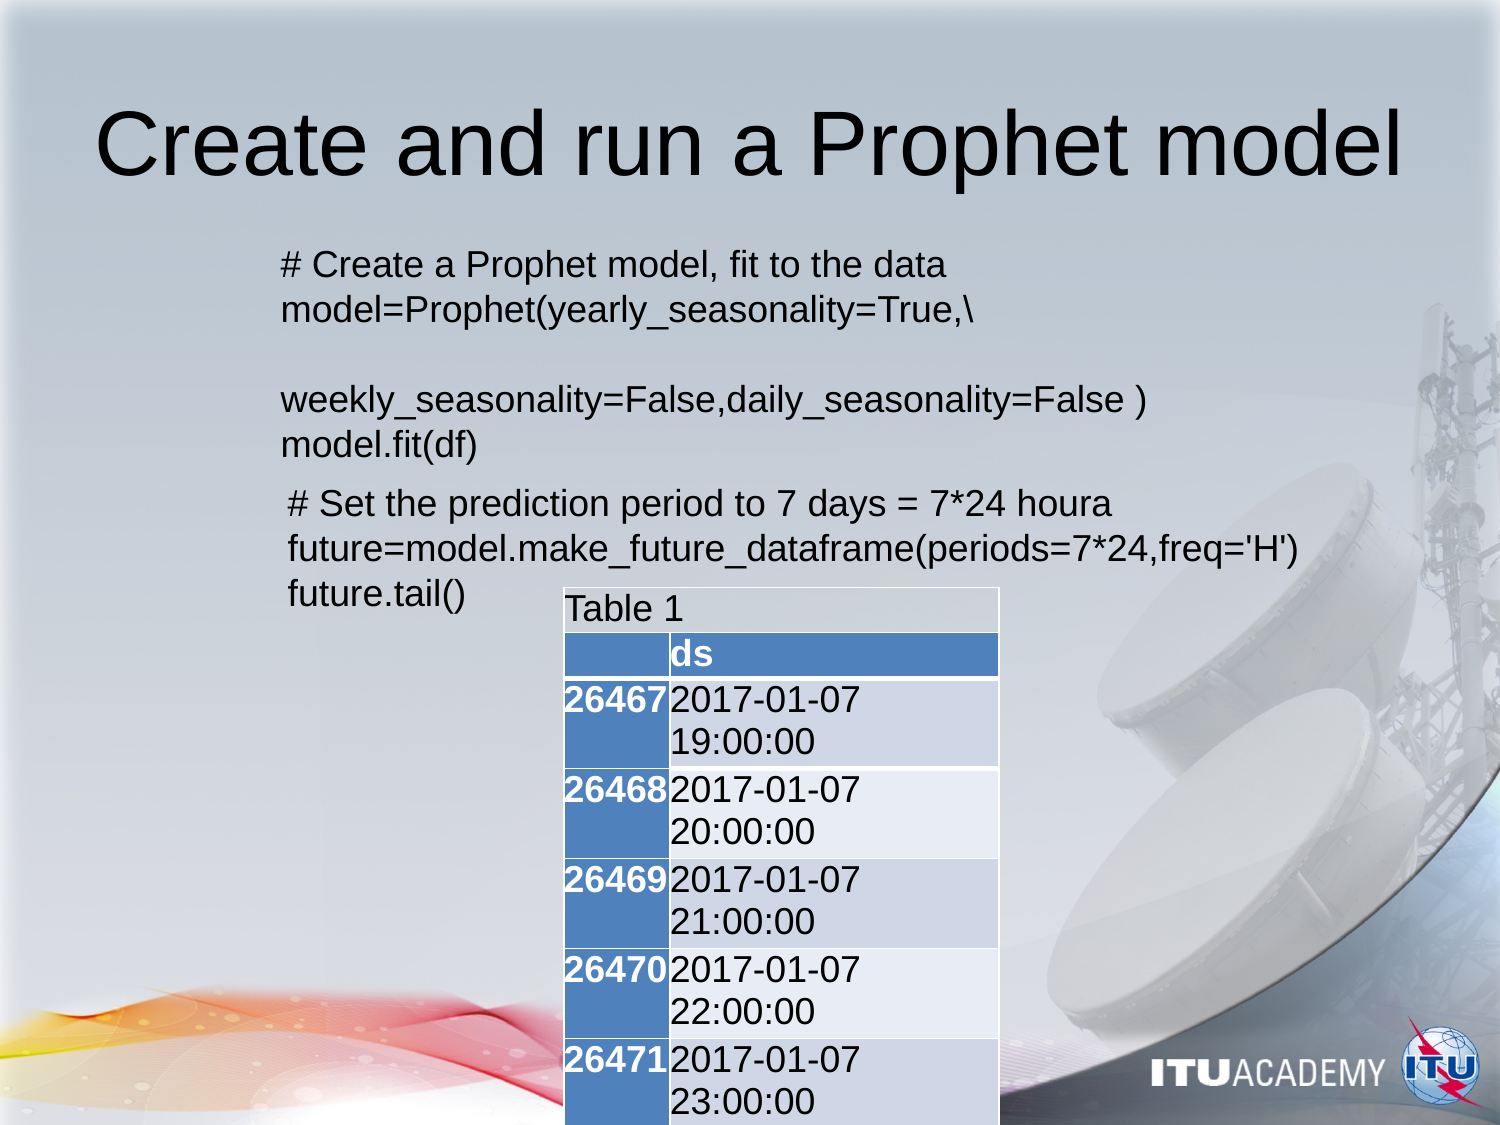

# Create and run a Prophet model
# Create a Prophet model, fit to the data
model=Prophet(yearly_seasonality=True,\
             weekly_seasonality=False,daily_seasonality=False )
model.fit(df)
# Set the prediction period to 7 days = 7*24 houra
future=model.make_future_dataframe(periods=7*24,freq='H')
future.tail()
| Table 1 |  |
| --- | --- |
|  | ds |
| 26467 | 2017-01-07 19:00:00 |
| 26468 | 2017-01-07 20:00:00 |
| 26469 | 2017-01-07 21:00:00 |
| 26470 | 2017-01-07 22:00:00 |
| 26471 | 2017-01-07 23:00:00 |